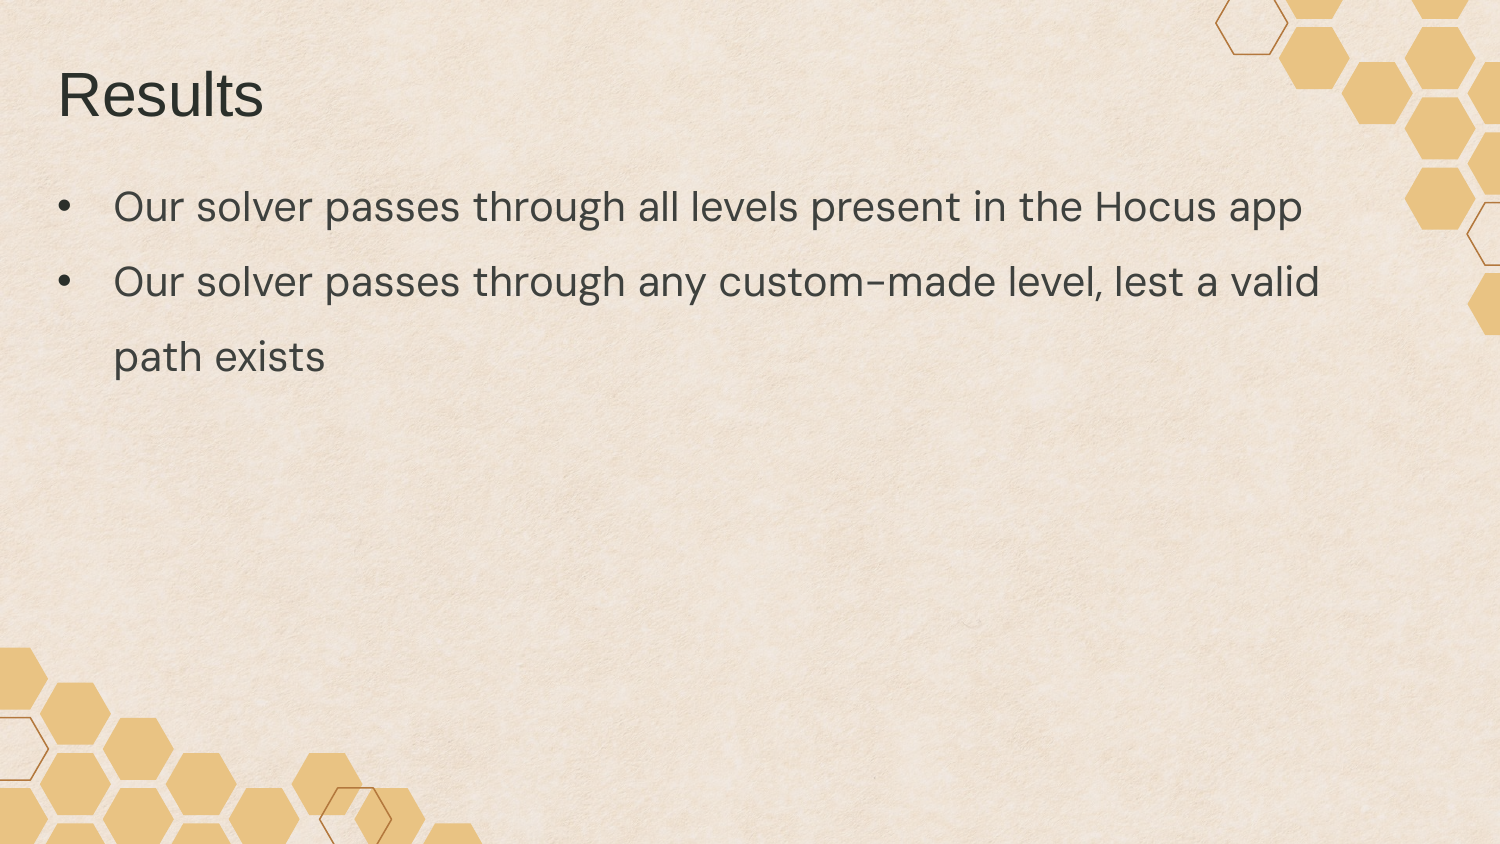

# Results
Our solver passes through all levels present in the Hocus app
Our solver passes through any custom-made level, lest a valid path exists